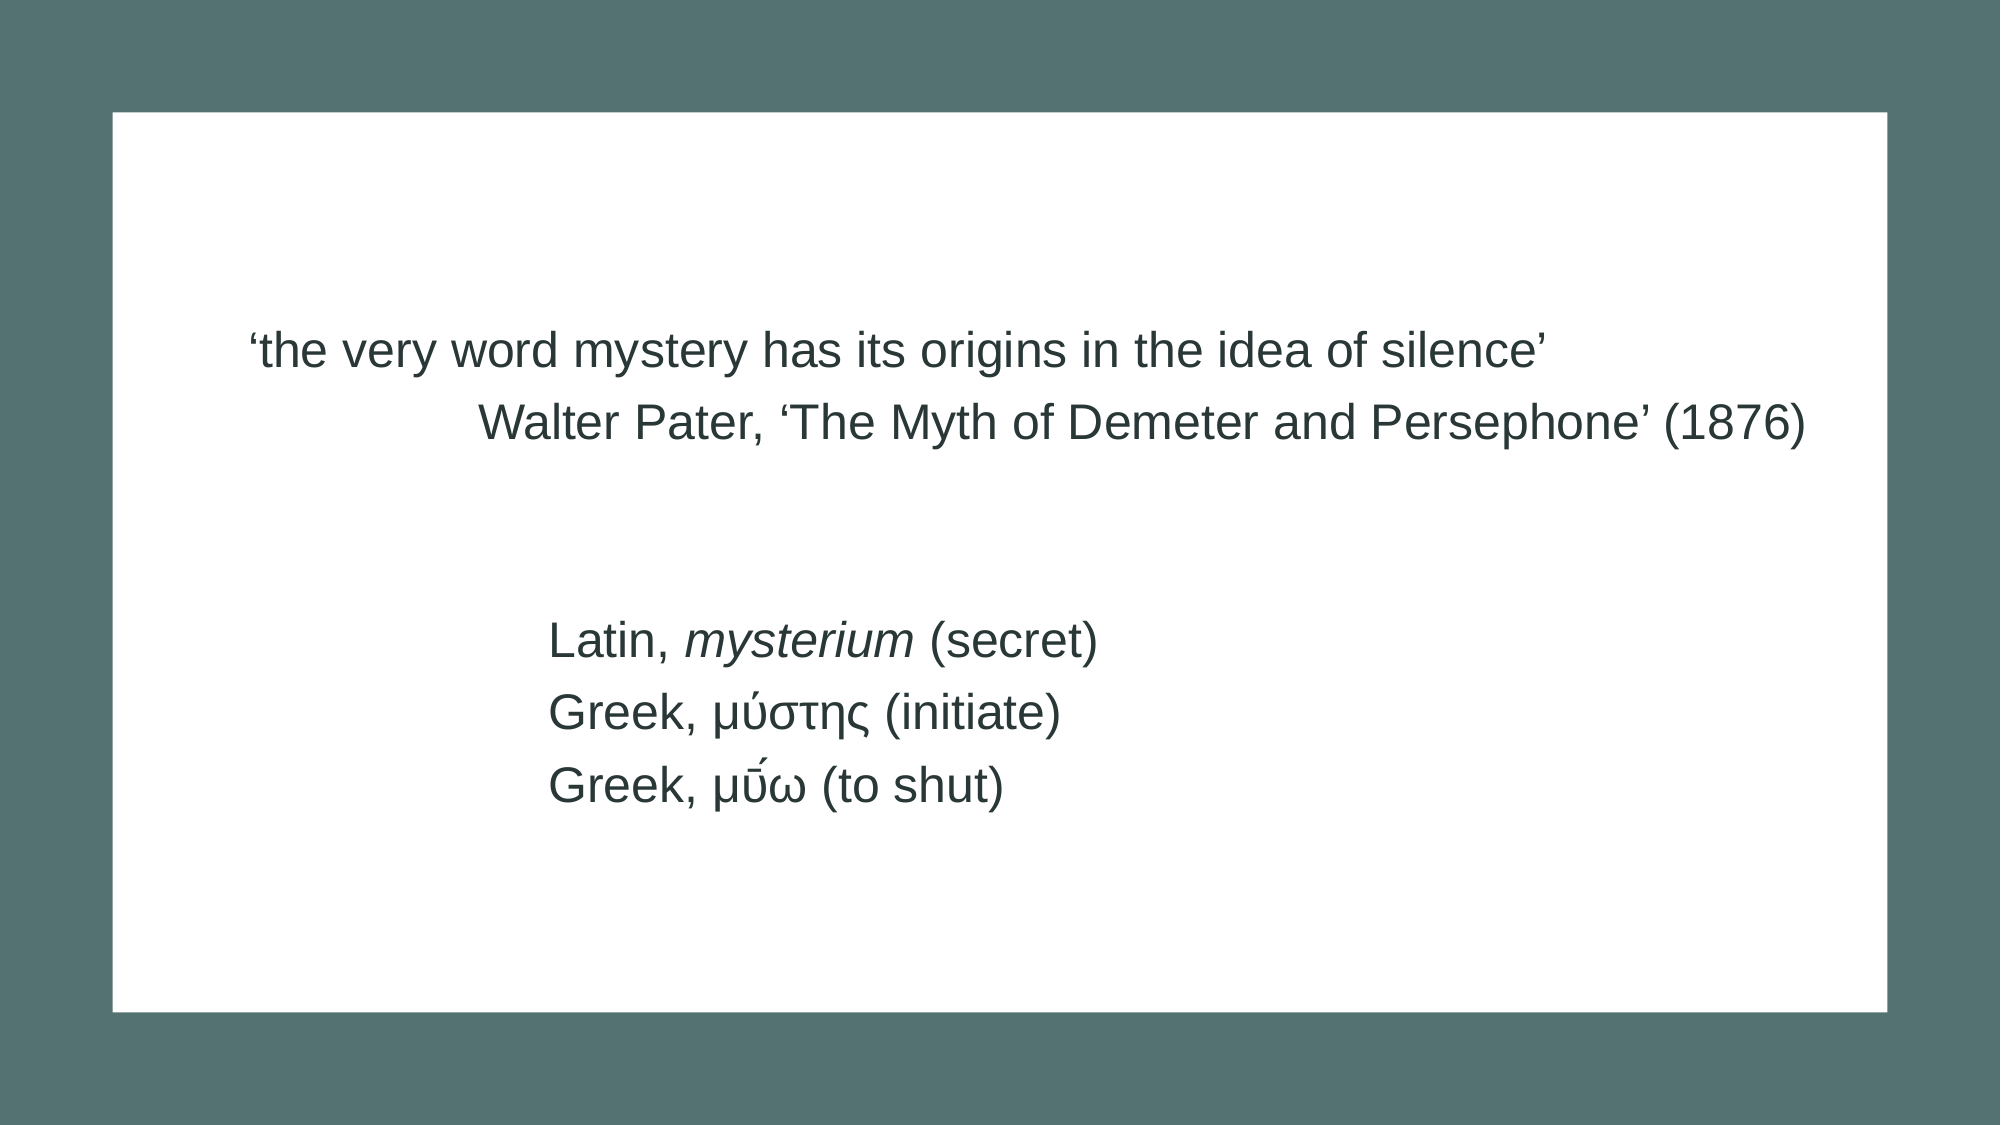

‘the very word mystery has its origins in the idea of silence’
Walter Pater, ‘The Myth of Demeter and Persephone’ (1876)

		Latin, mysterium (secret)
		Greek, μύστης (initiate)
		Greek, μῡ́ω (to shut)